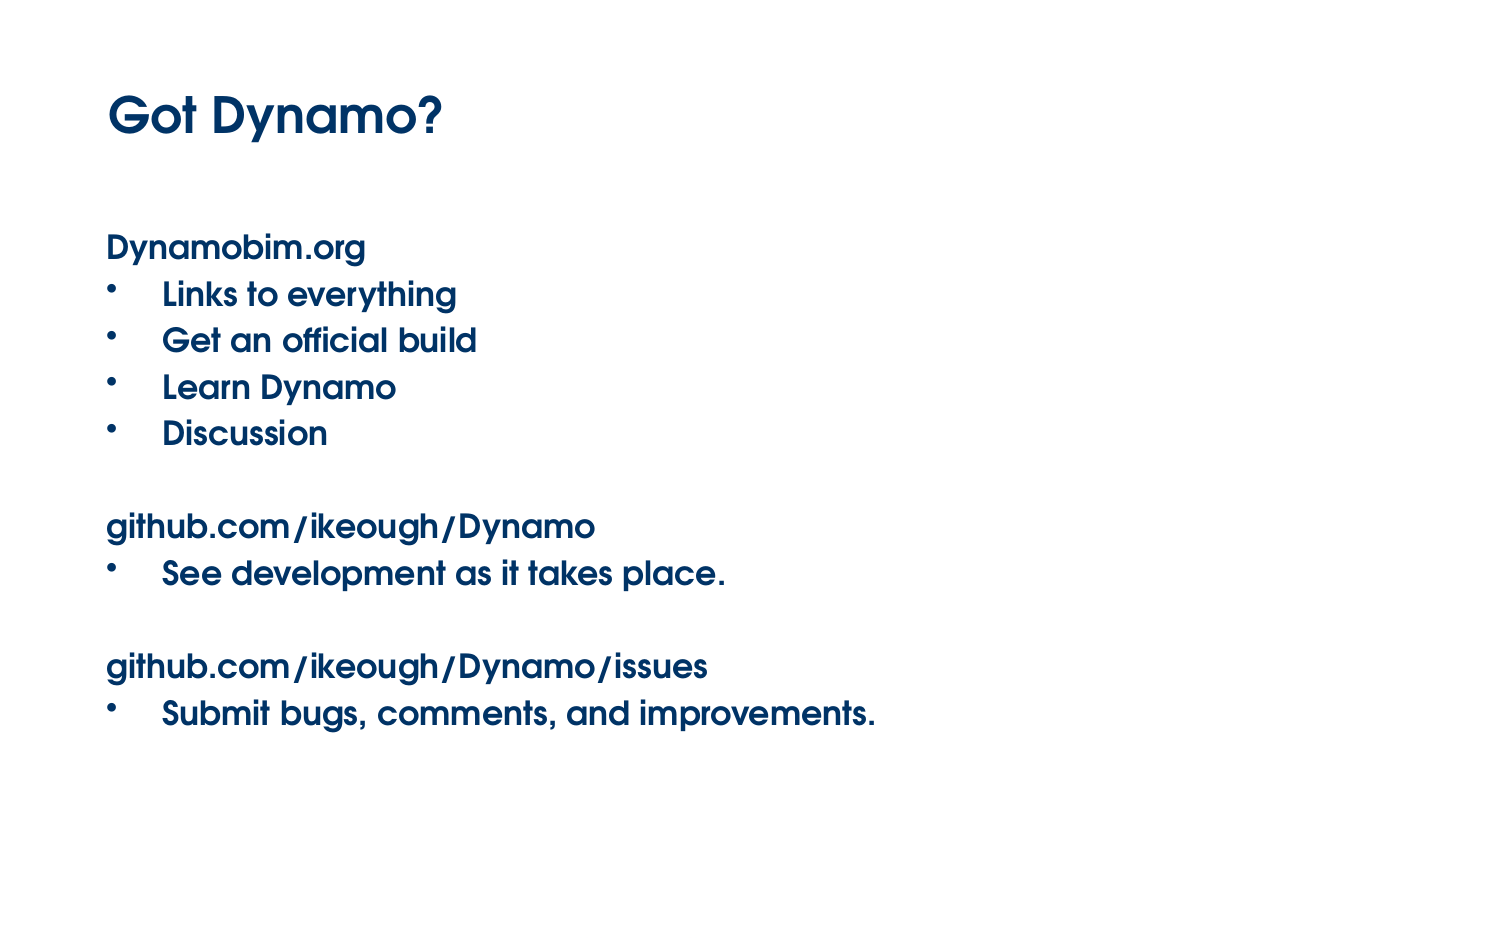

Got Dynamo?
Dynamobim.org
Links to everything
Get an official build
Learn Dynamo
Discussion

github.com/ikeough/Dynamo
See development as it takes place.

github.com/ikeough/Dynamo/issues
Submit bugs, comments, and improvements.